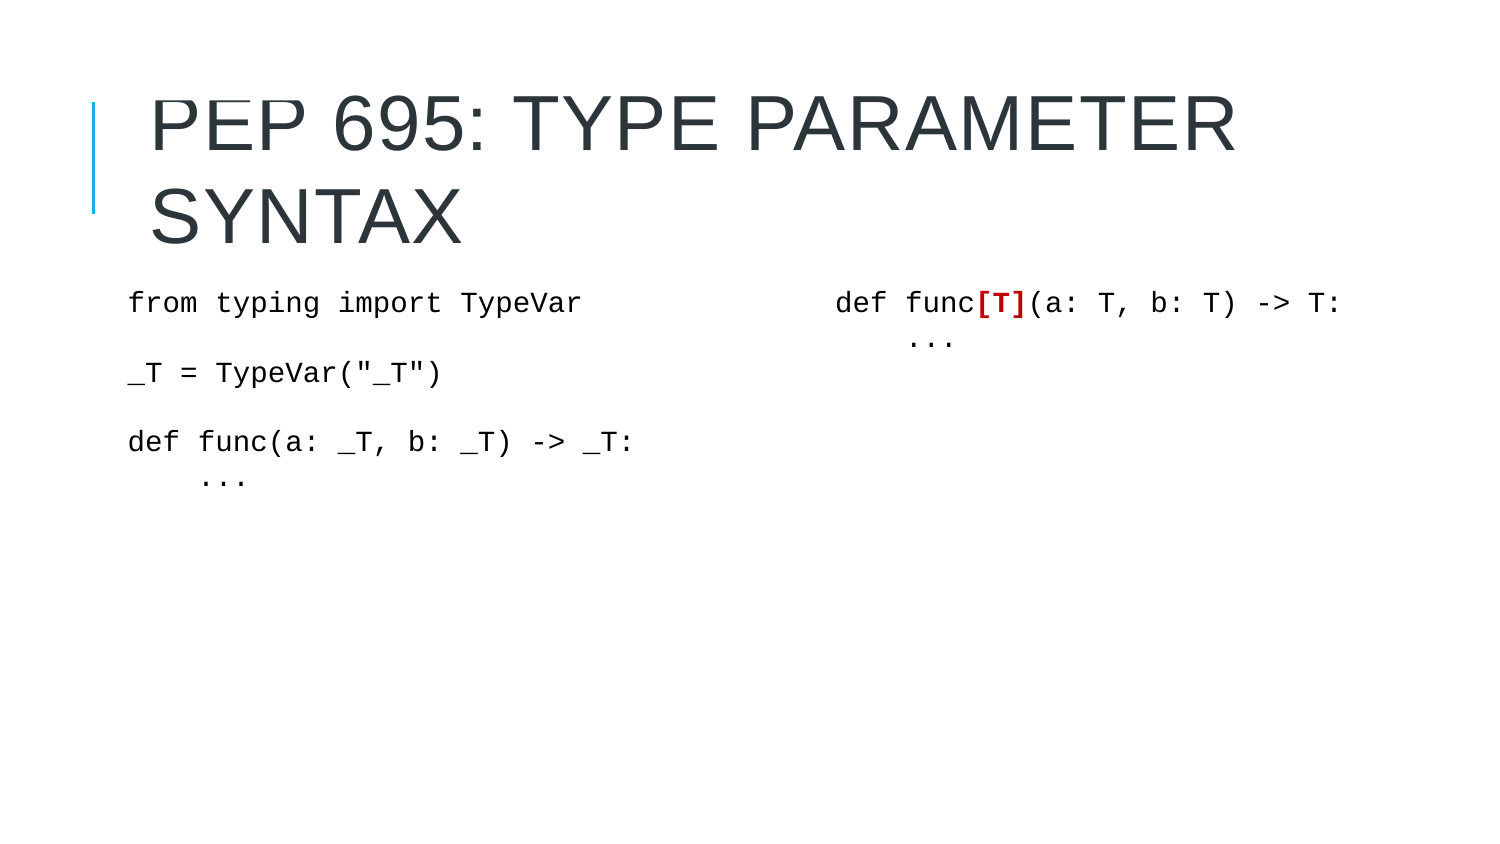

8
# PEP 695: Type Parameter Syntax
from typing import TypeVar

_T = TypeVar("_T")

def func(a: _T, b: _T) -> _T:
    ...
def func[T](a: T, b: T) -> T:
    ...